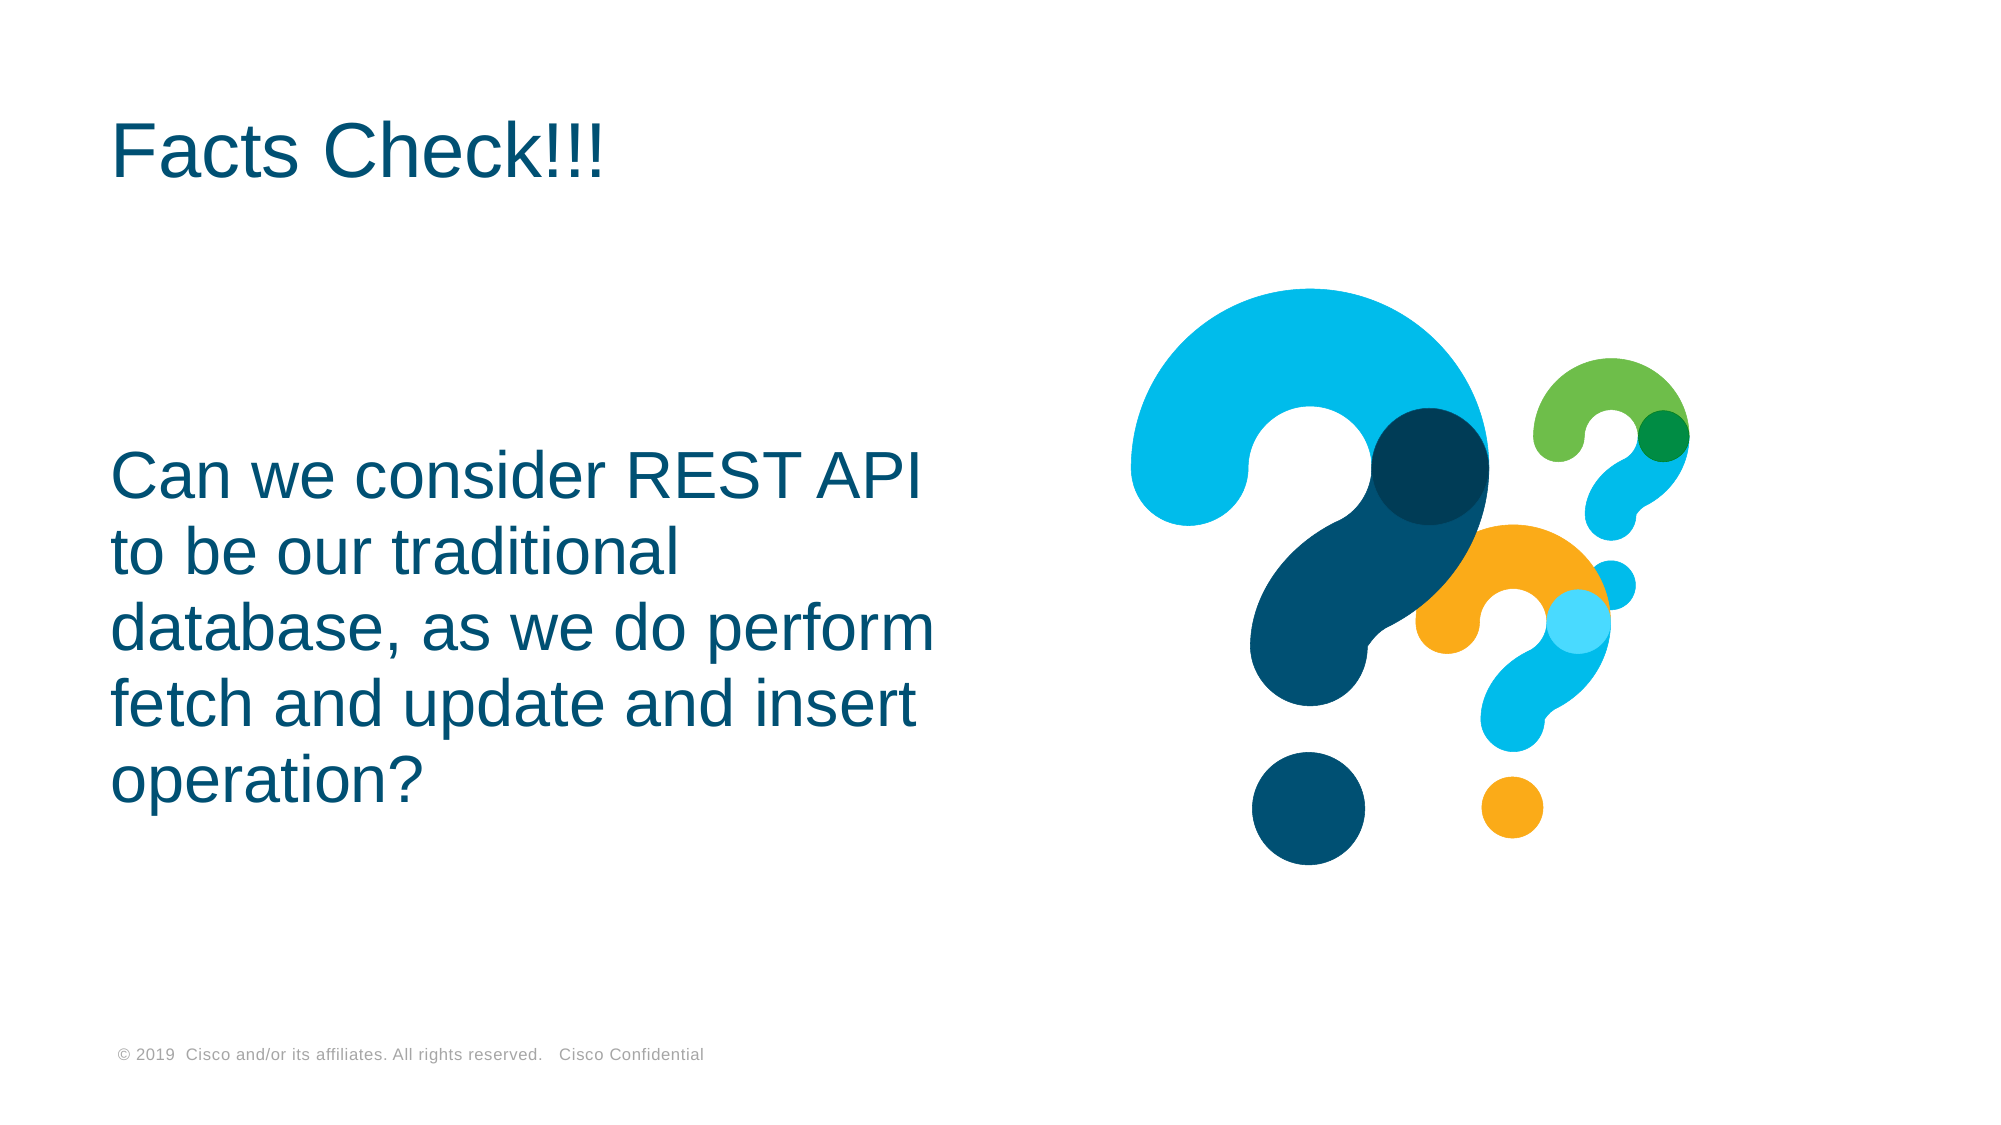

# Facts Check!!!

Can we consider REST API to be our traditional database, as we do perform fetch and update and insert operation?